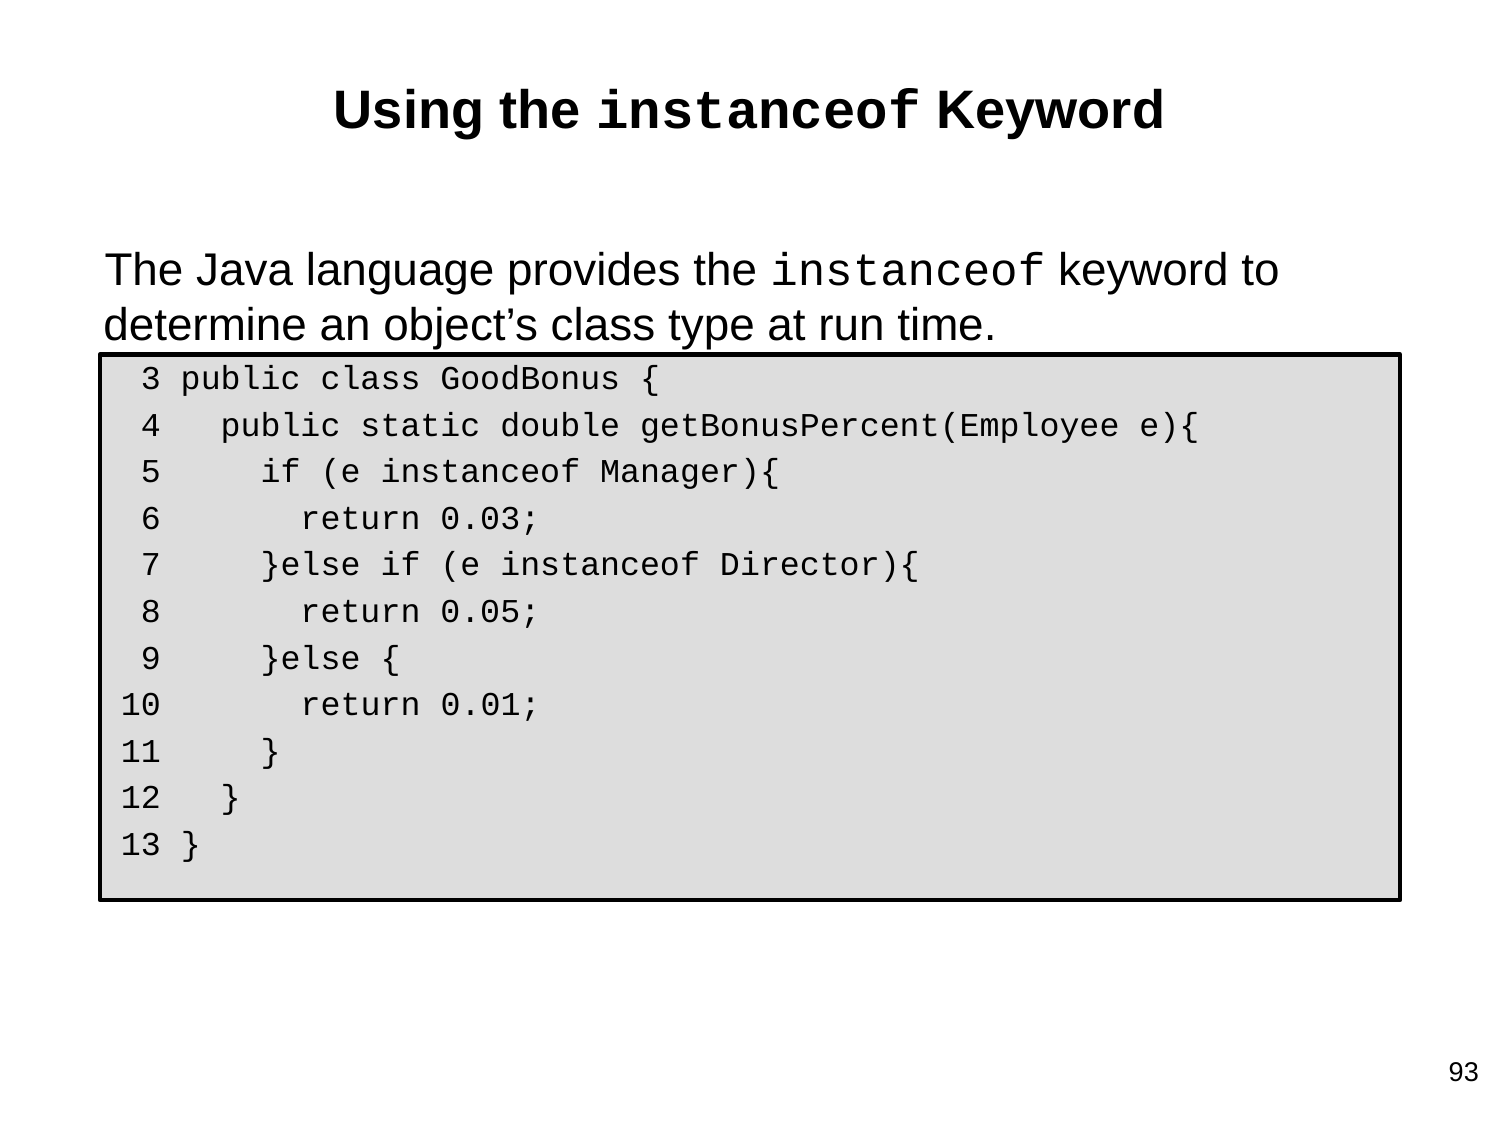

# Using the instanceof Keyword
The Java language provides the instanceof keyword to determine an object’s class type at run time.
 3 public class GoodBonus {
 4   public static double getBonusPercent(Employee e){
 5     if (e instanceof Manager){
 6       return 0.03;
 7     }else if (e instanceof Director){
 8       return 0.05;
 9     }else {
10       return 0.01;
11     }
12   }
13 }

93